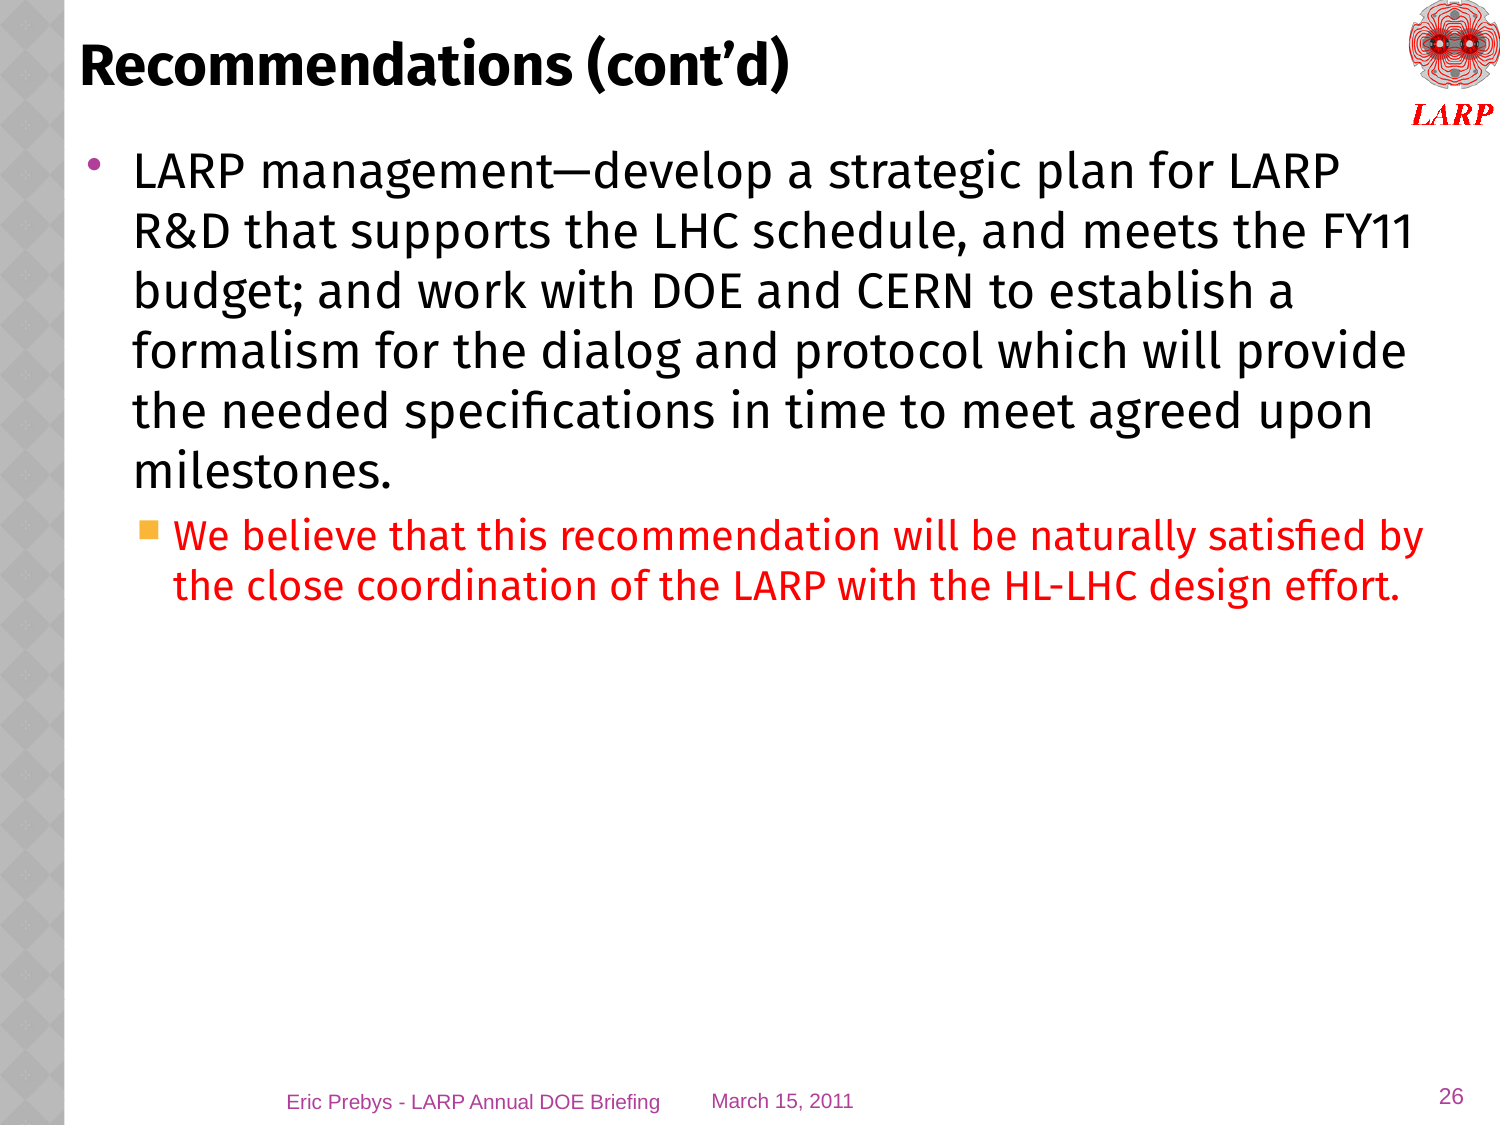

# Recommendations (cont’d)
LARP management—develop a strategic plan for LARP R&D that supports the LHC schedule, and meets the FY11 budget; and work with DOE and CERN to establish a formalism for the dialog and protocol which will provide the needed specifications in time to meet agreed upon milestones.
We believe that this recommendation will be naturally satisfied by the close coordination of the LARP with the HL-LHC design effort.
26
Eric Prebys - LARP Annual DOE Briefing
March 15, 2011